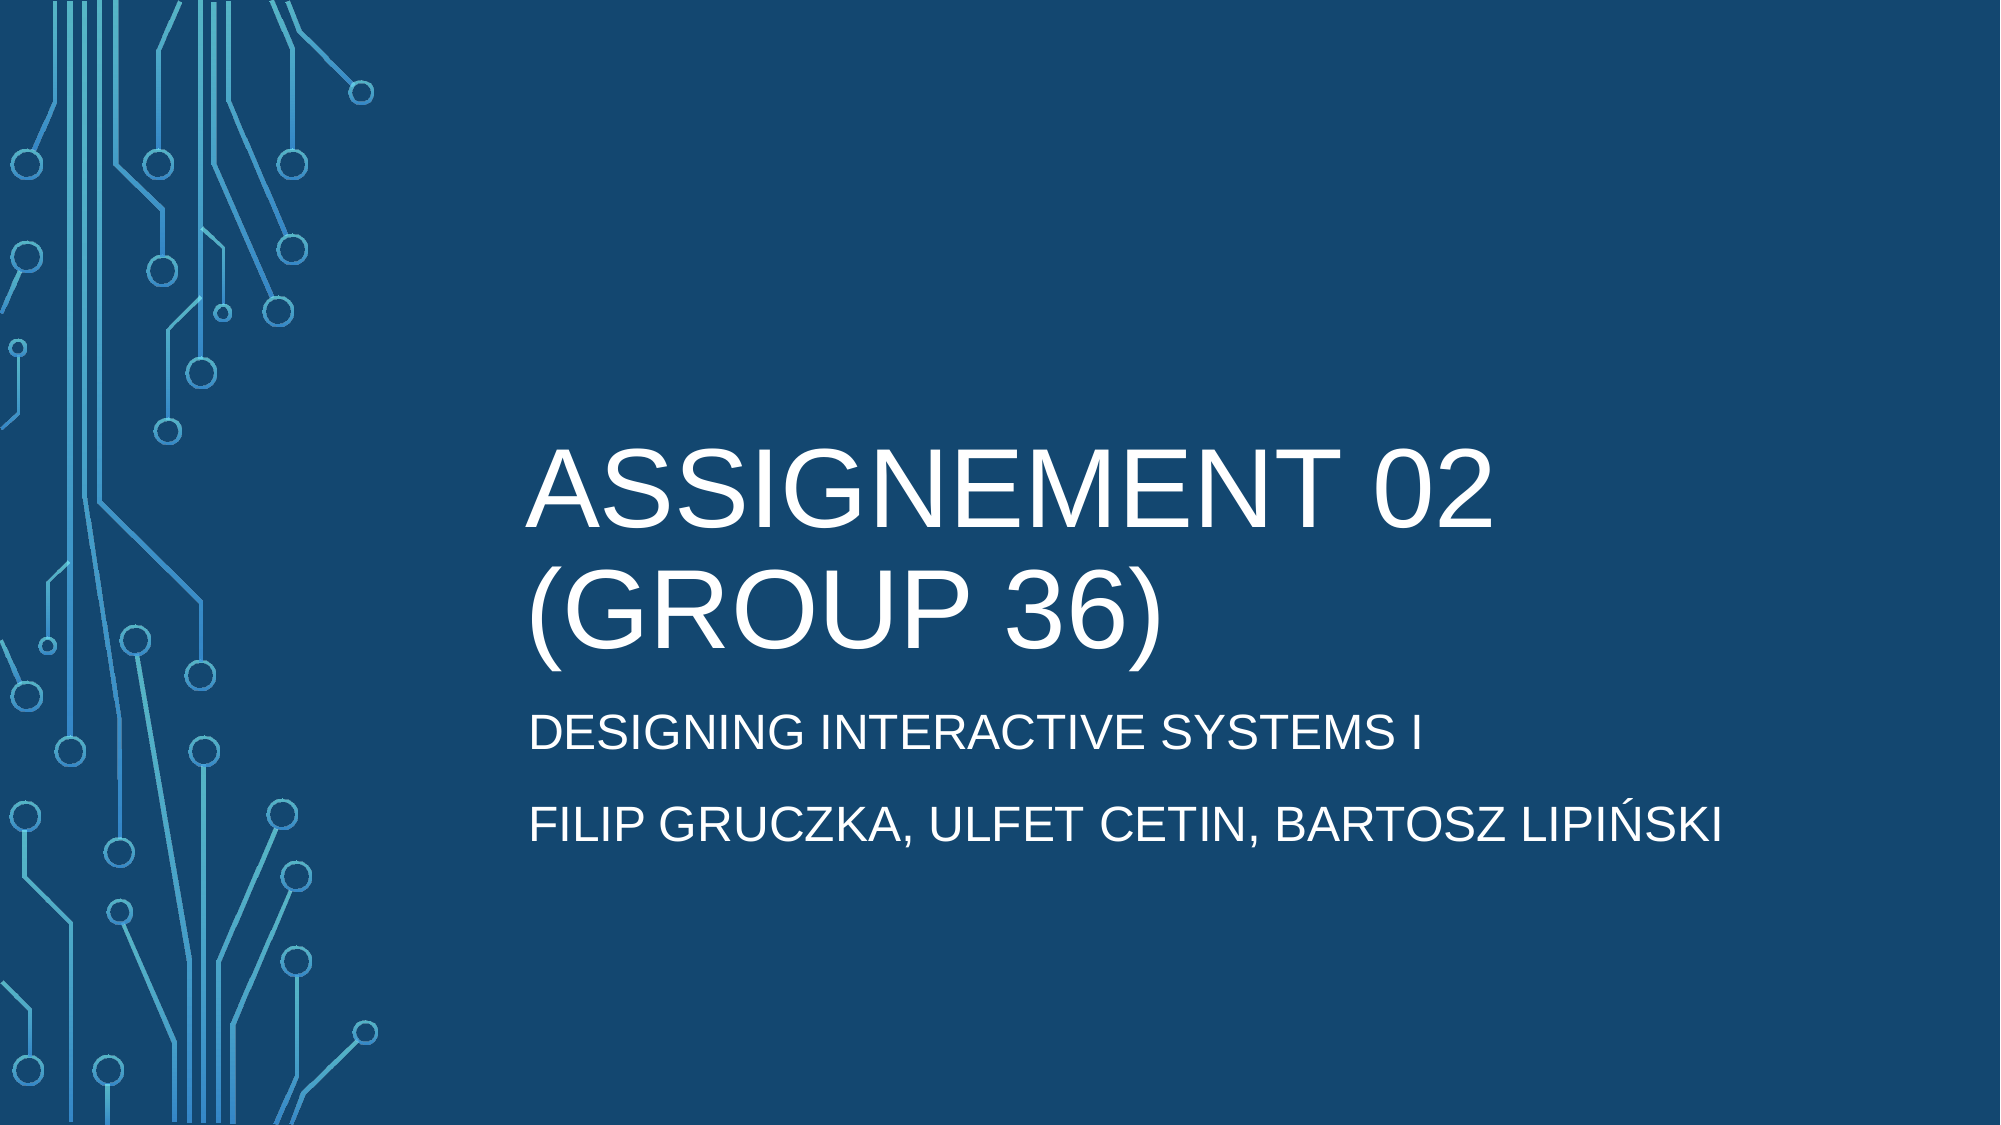

# Assignement 02 (group 36)
Designing Interactive Systems I
Filip Gruczka, Ulfet Cetin, Bartosz Lipiński